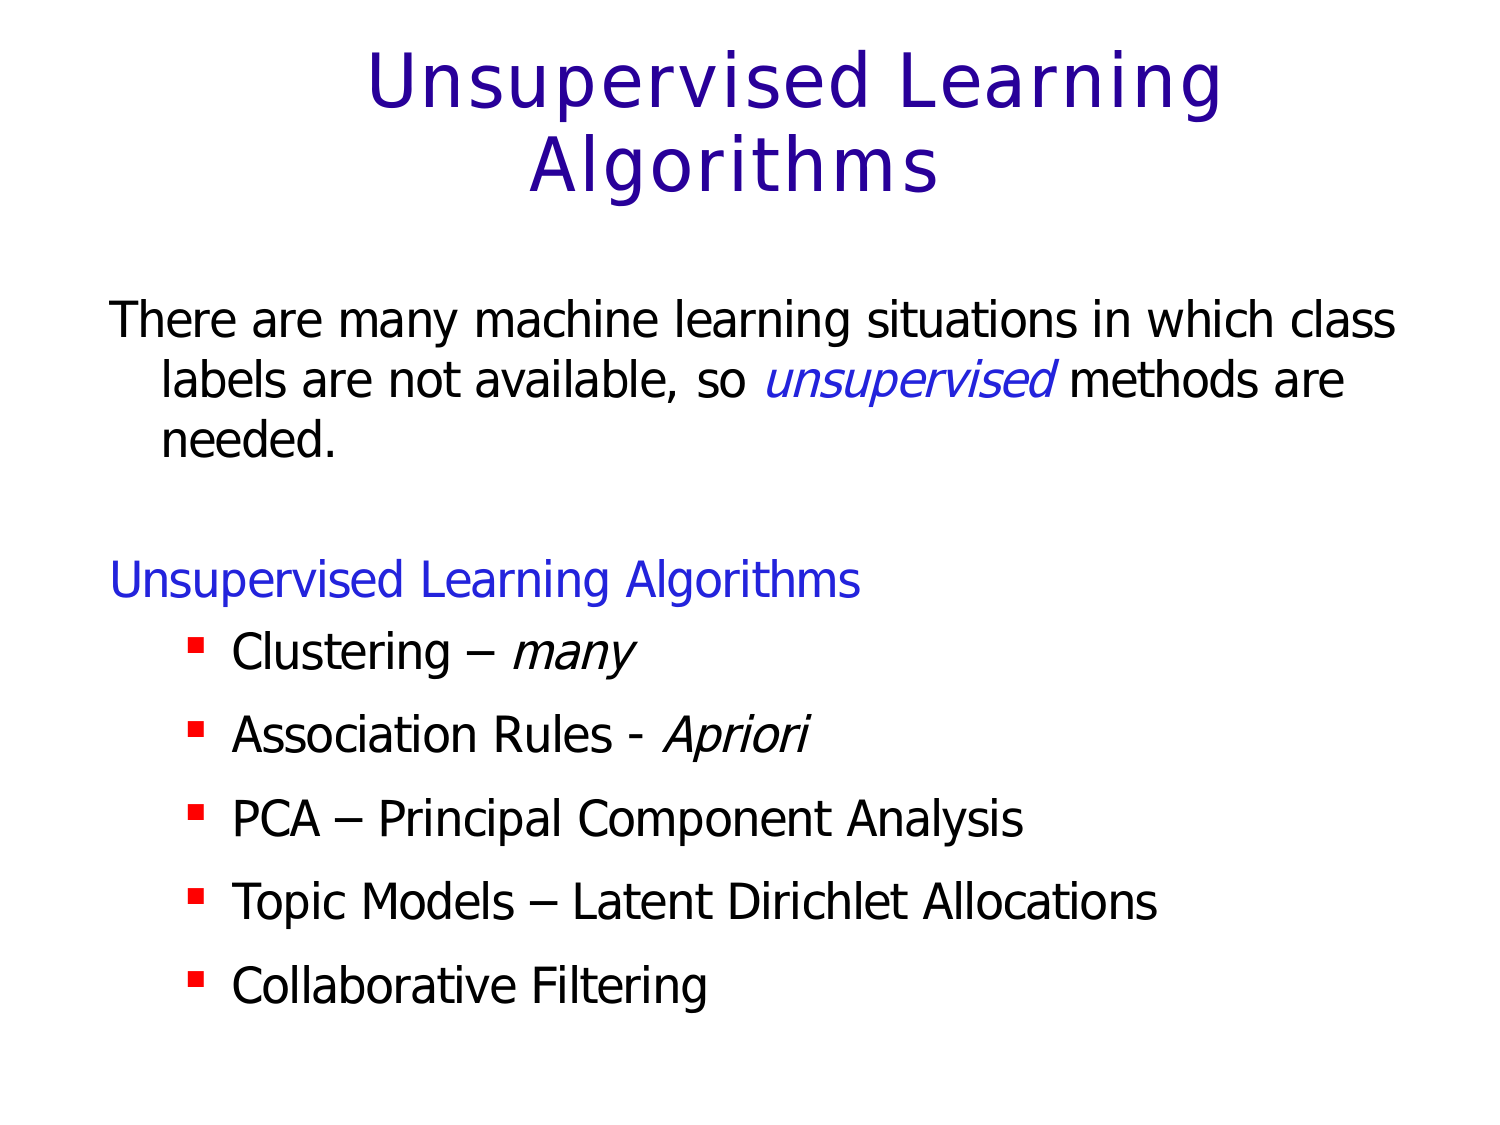

# Unsupervised Learning Algorithms
There are many machine learning situations in which class labels are not available, so unsupervised methods are needed.

Unsupervised Learning Algorithms
Clustering – many
Association Rules - Apriori
PCA – Principal Component Analysis
Topic Models – Latent Dirichlet Allocations
Collaborative Filtering